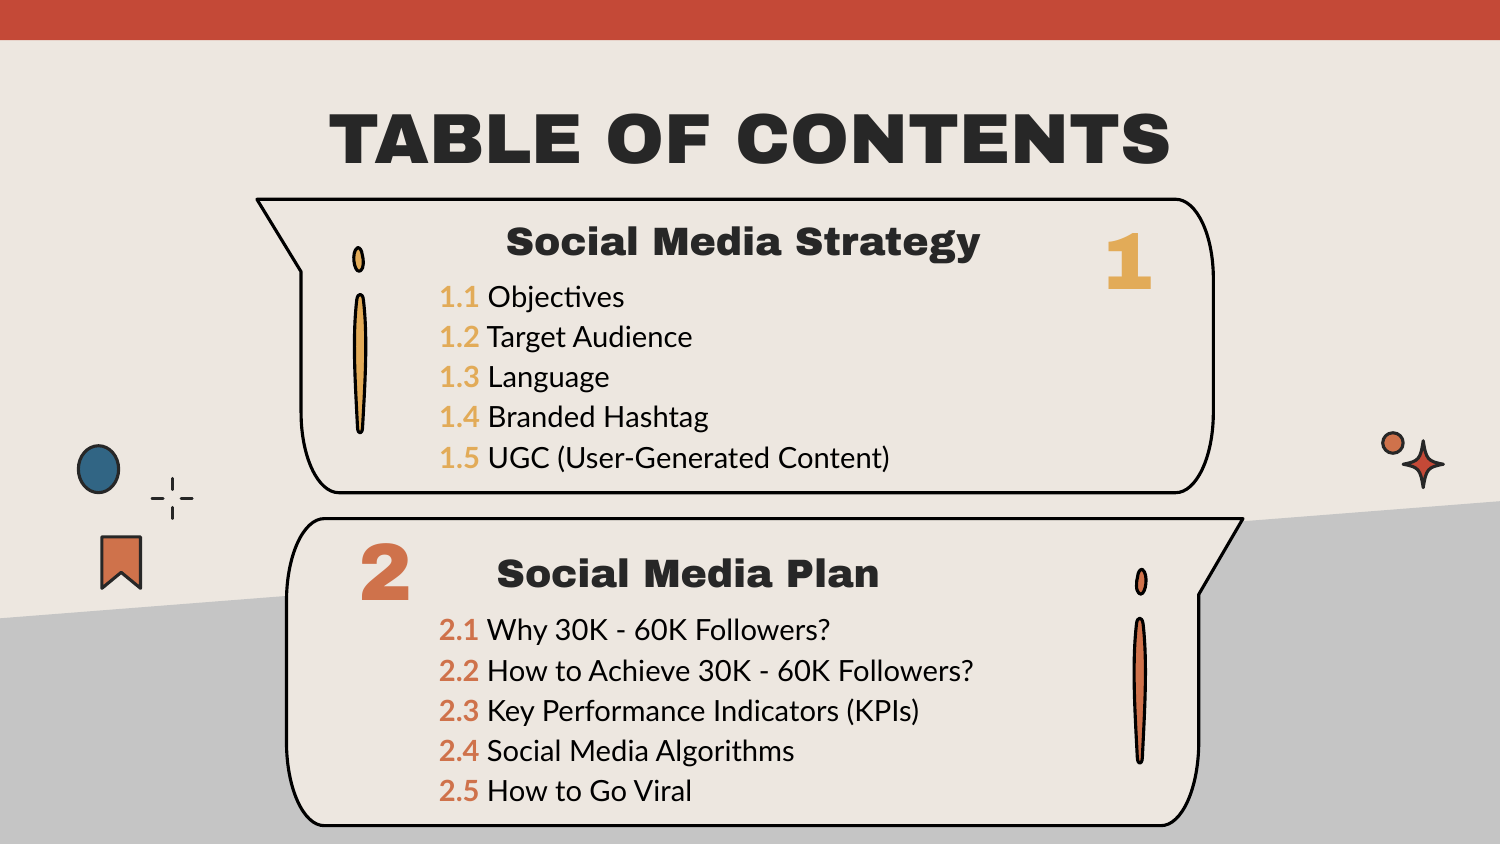

TABLE OF CONTENTS

Social Media Strategy
# 1
1.1 Objectives
1.2 Target Audience
1.3 Language
1.4 Branded Hashtag
1.5 UGC (User-Generated Content)

2

Social Media Plan
2.1 Why 30K - 60K Followers?
2.2 How to Achieve 30K - 60K Followers?
2.3 Key Performance Indicators (KPIs)
2.4 Social Media Algorithms
2.5 How to Go Viral